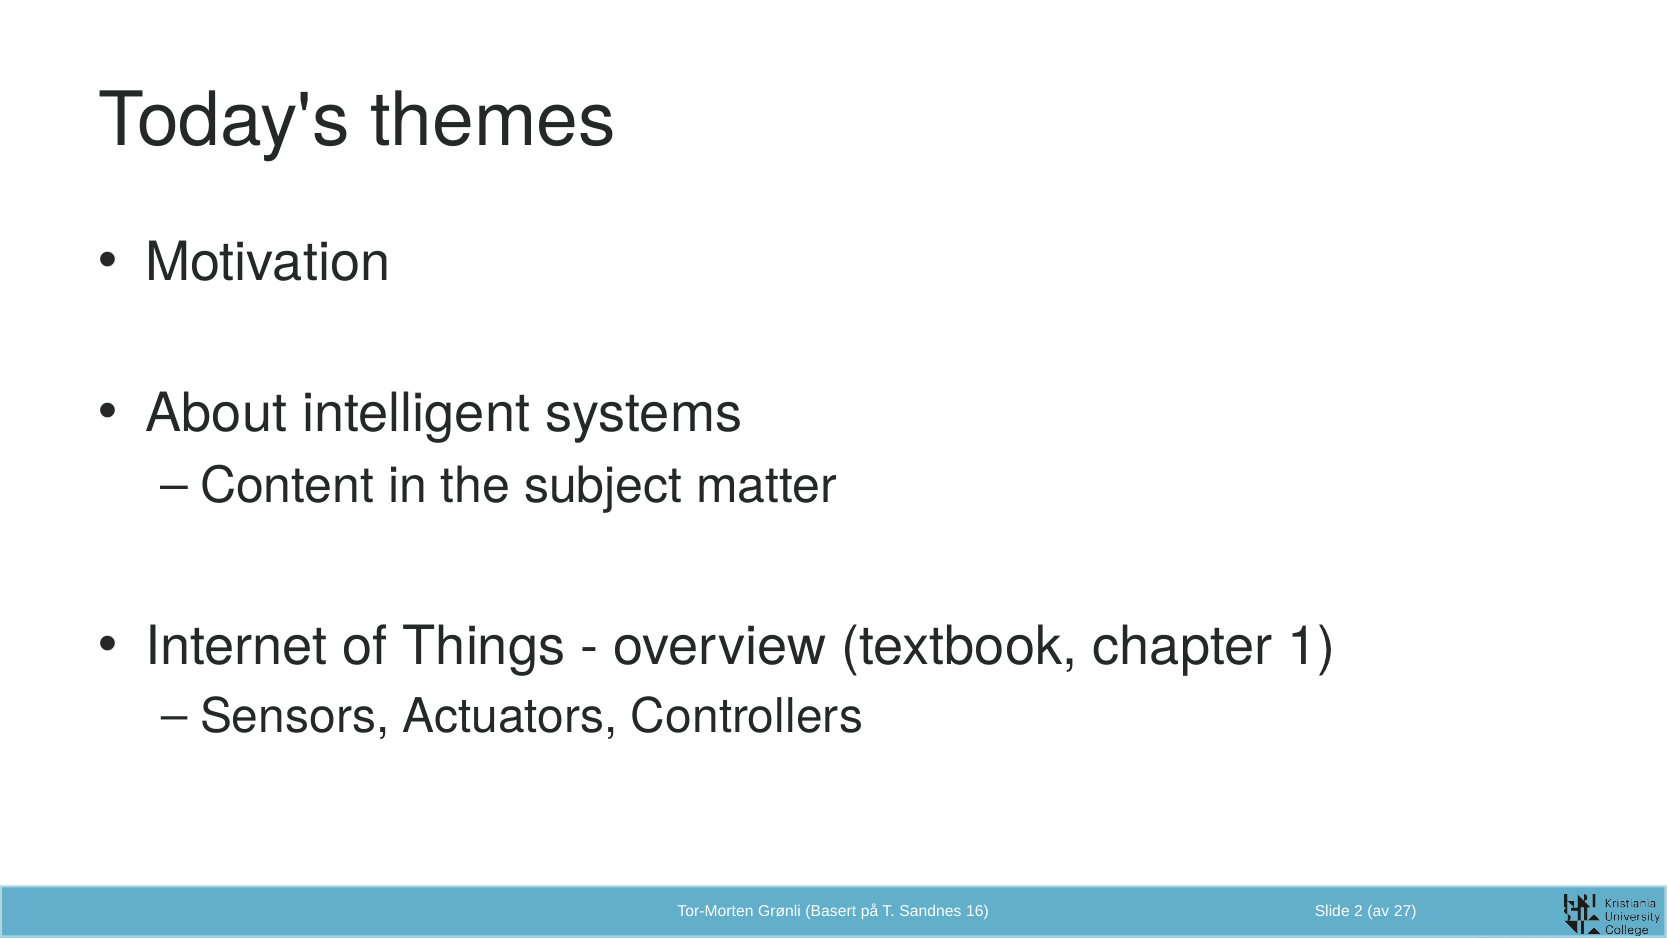

# Today's themes
Motivation

About intelligent systems
Content in the subject matter

Internet of Things - overview (textbook, chapter 1)
Sensors, Actuators, Controllers
Tor-Morten Grønli (Basert på T. Sandnes 16)
Slide 2 (av 27)